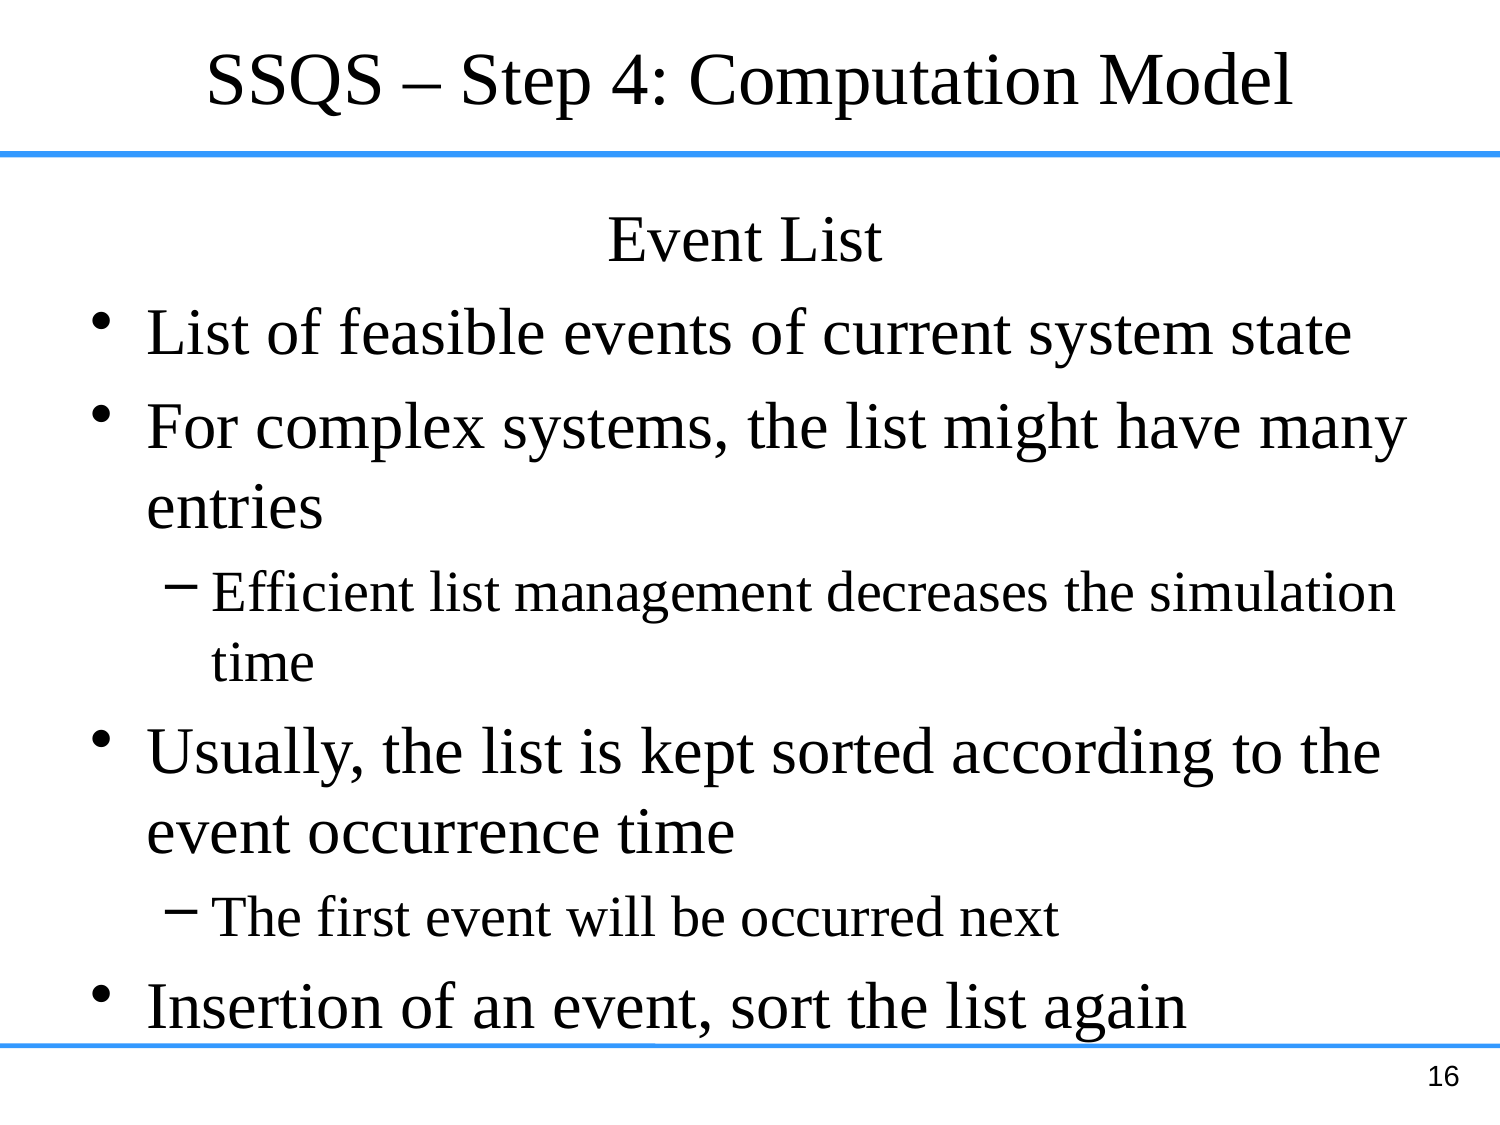

# SSQS – Step 4: Computation Model
			    Event List
List of feasible events of current system state
For complex systems, the list might have many entries
Efficient list management decreases the simulation time
Usually, the list is kept sorted according to the event occurrence time
The first event will be occurred next
Insertion of an event, sort the list again
16